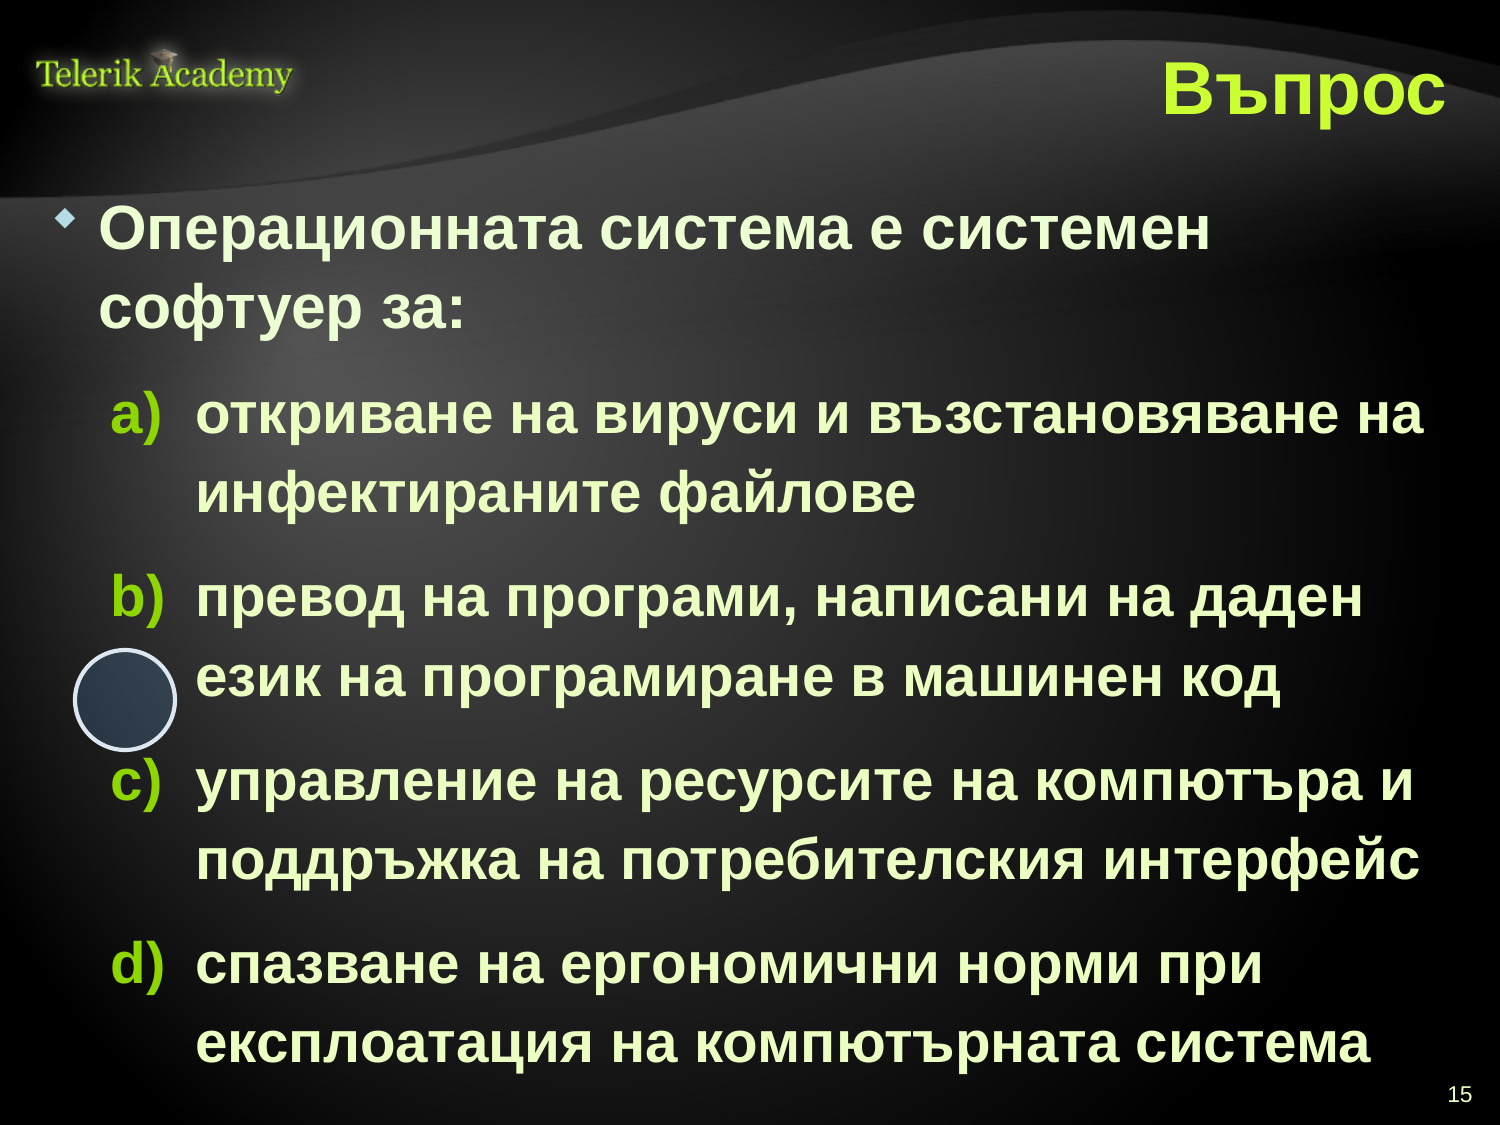

# Въпрос
Операционната система е системен софтуер за:
откриване на вируси и възстановяване на инфектираните файлове
превод на програми, написани на даден език на програмиране в машинен код
управление на ресурсите на компютъра и поддръжка на потребителския интерфейс
спазване на ергономични норми при експлоатация на компютърната система

15